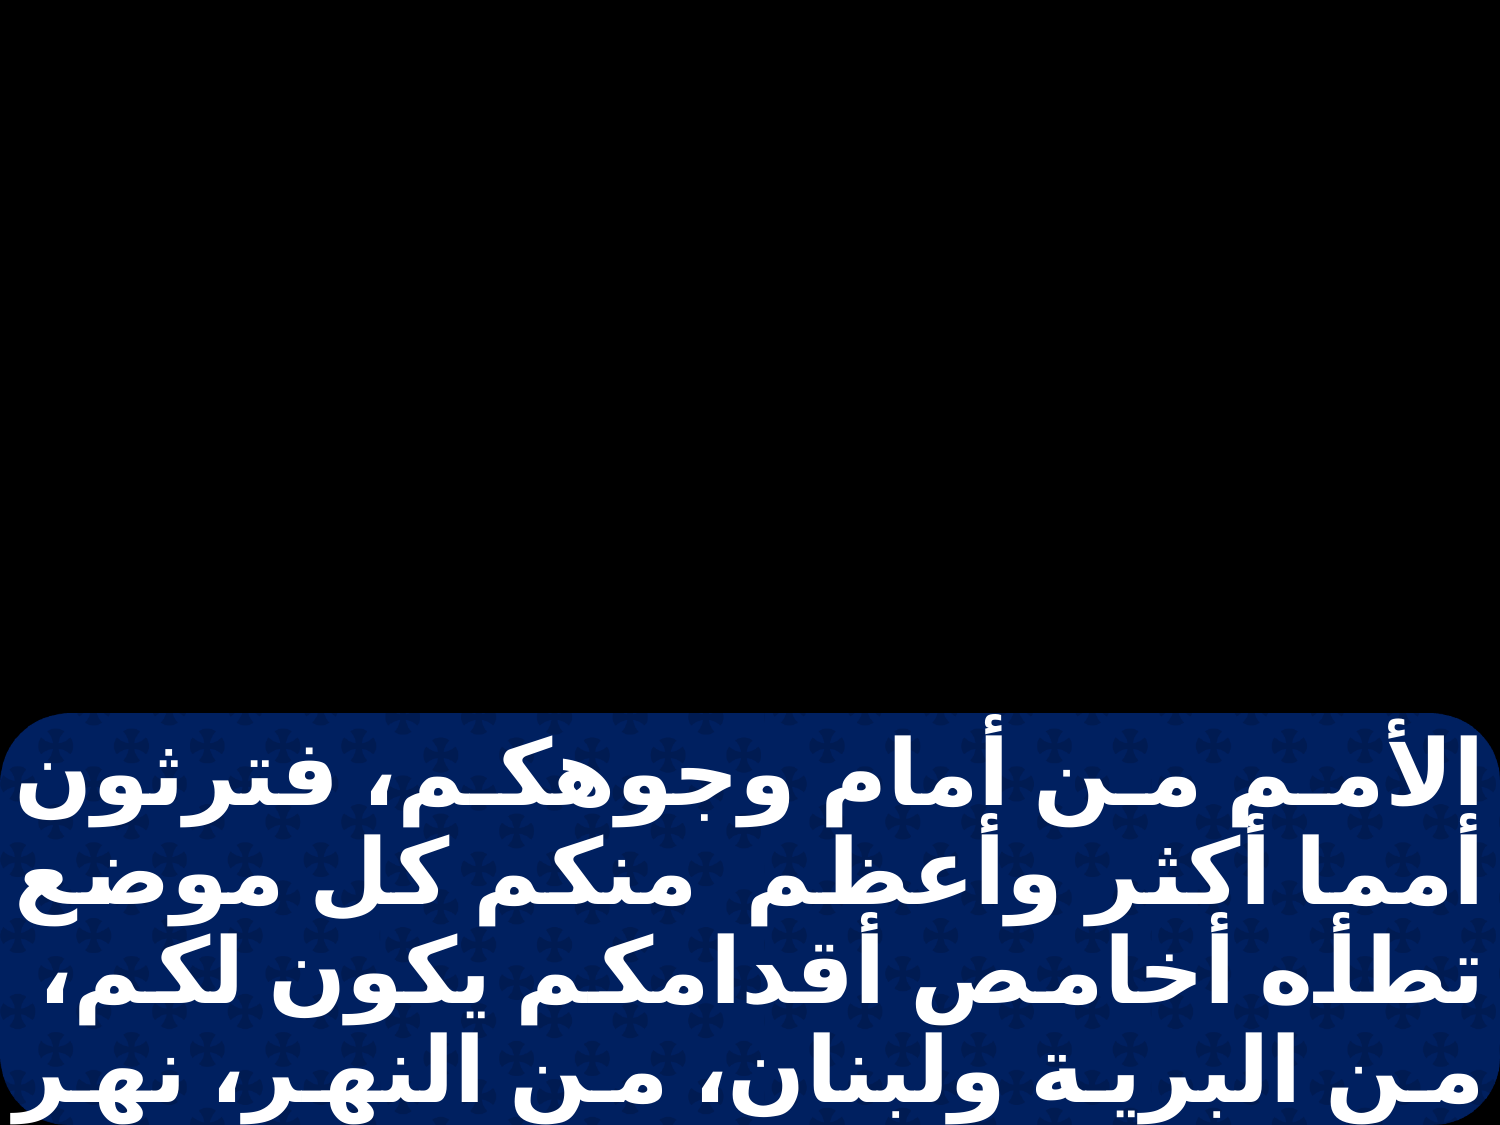

الأمم من أمام وجوهكم، فترثون أمما أكثر وأعظم  منكم كل موضع تطأه أخامص أقدامكم يكون لكم،  من البرية ولبنان، من النهر، نهر الفرات إلى البحر  الغربي يكون تخمكم. لا يقف إنسان في وجوهكم.